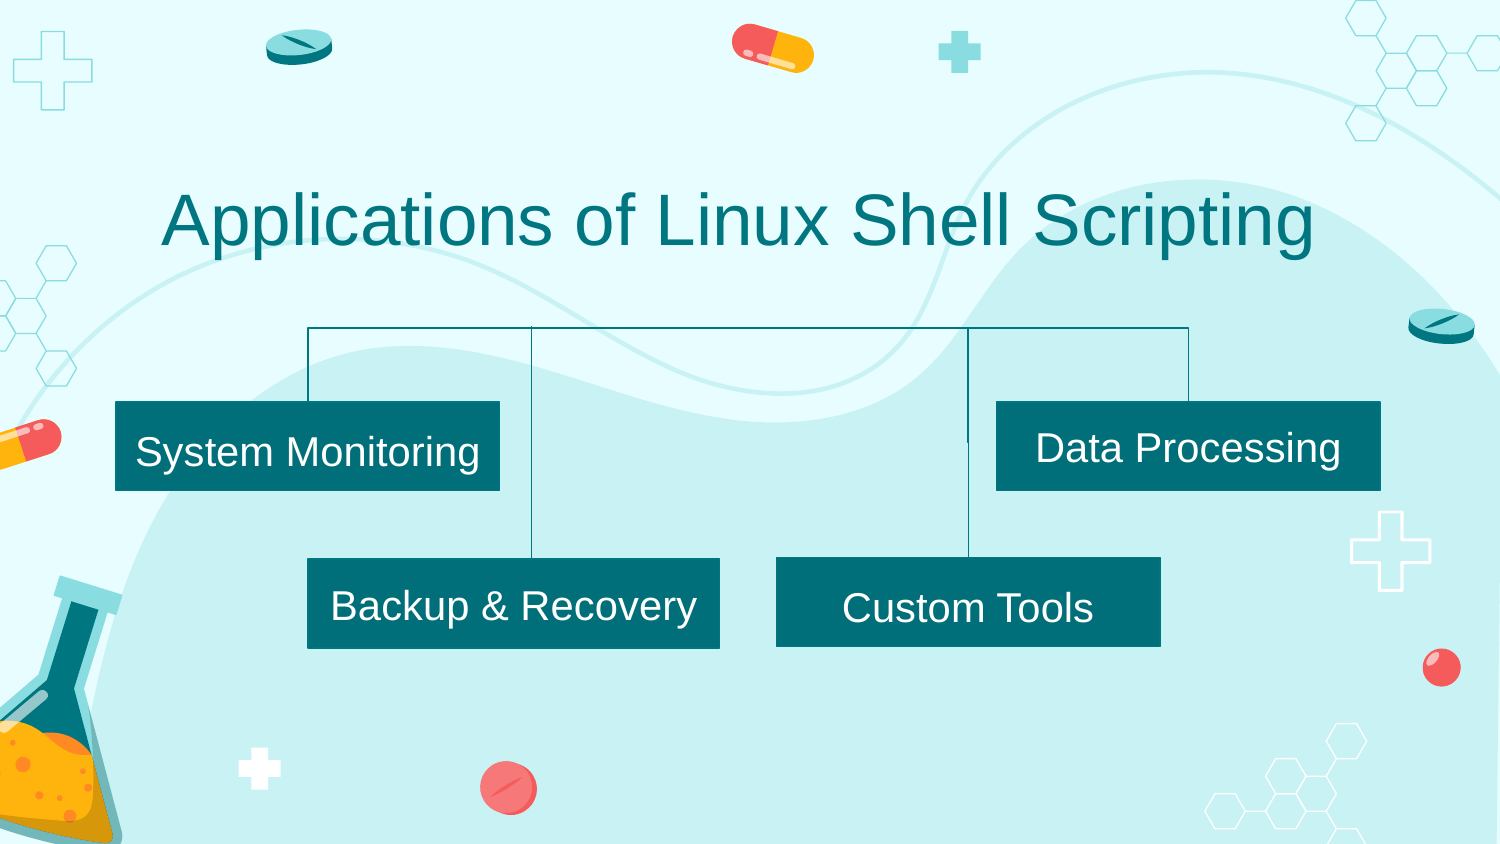

# Applications of Linux Shell Scripting
System Monitoring
Data Processing
Custom Tools
Backup & Recovery